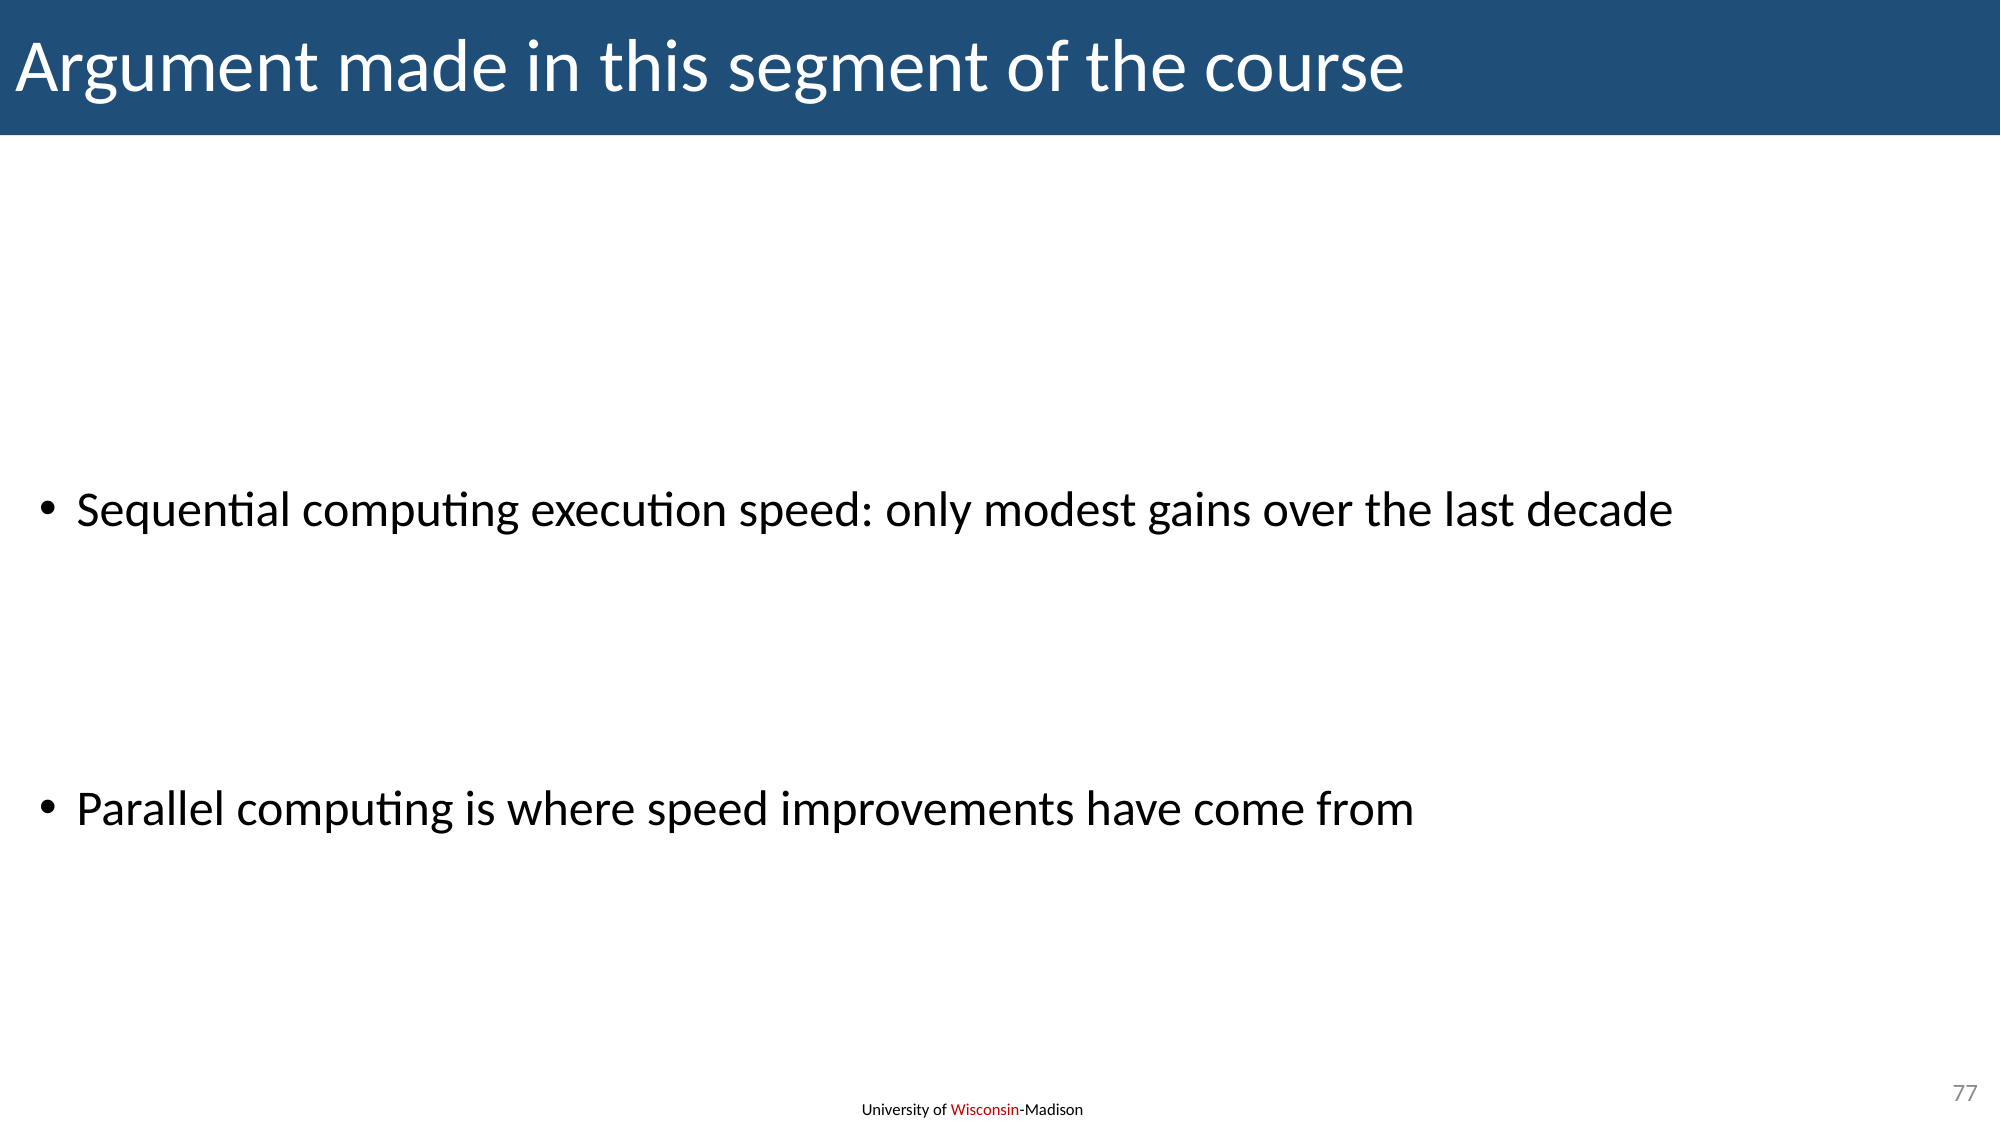

# Argument made in this segment of the course

Sequential computing execution speed: only modest gains over the last decade

Parallel computing is where speed improvements have come from
77